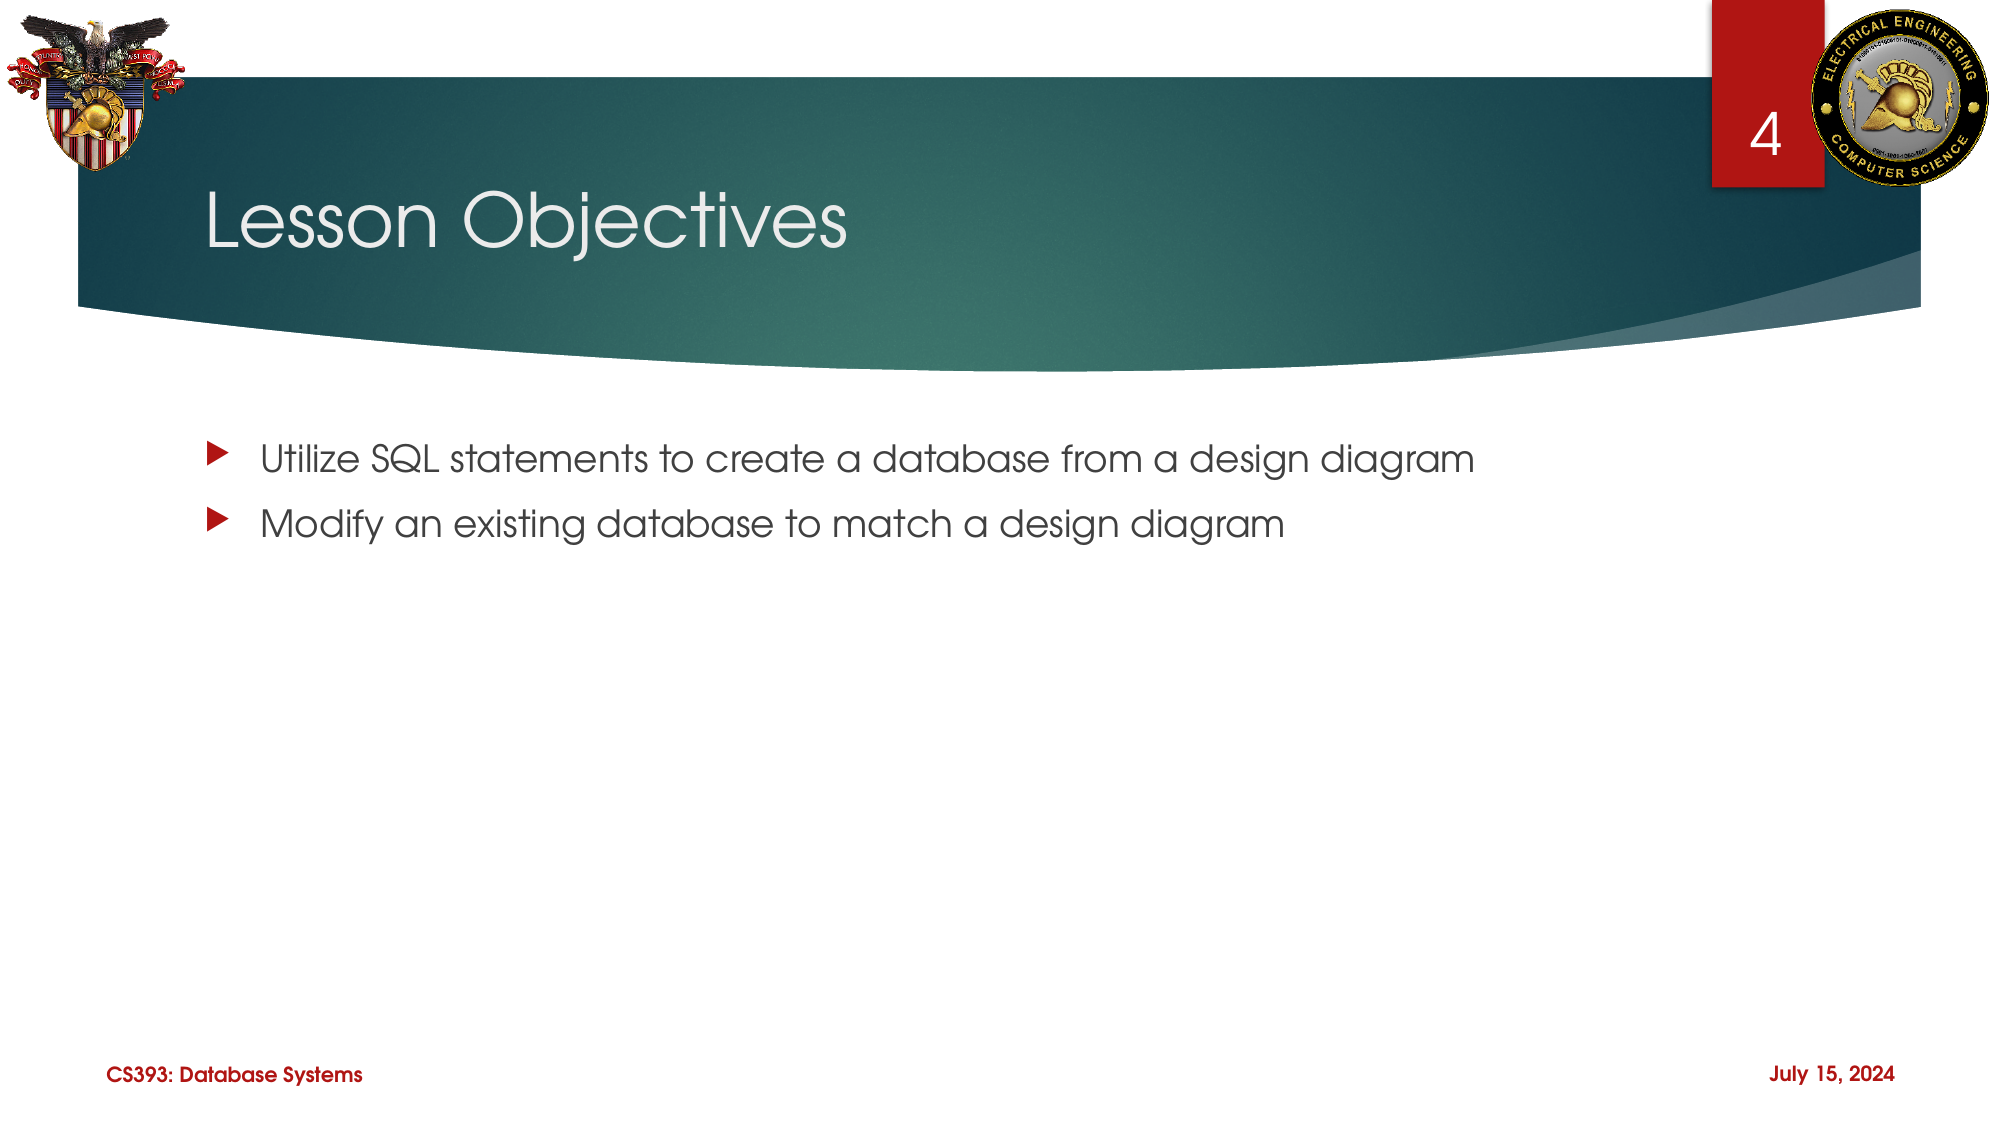

4
# Lesson Objectives
Utilize SQL statements to create a database from a design diagram
Modify an existing database to match a design diagram
CS393: Database Systems
July 15, 2024